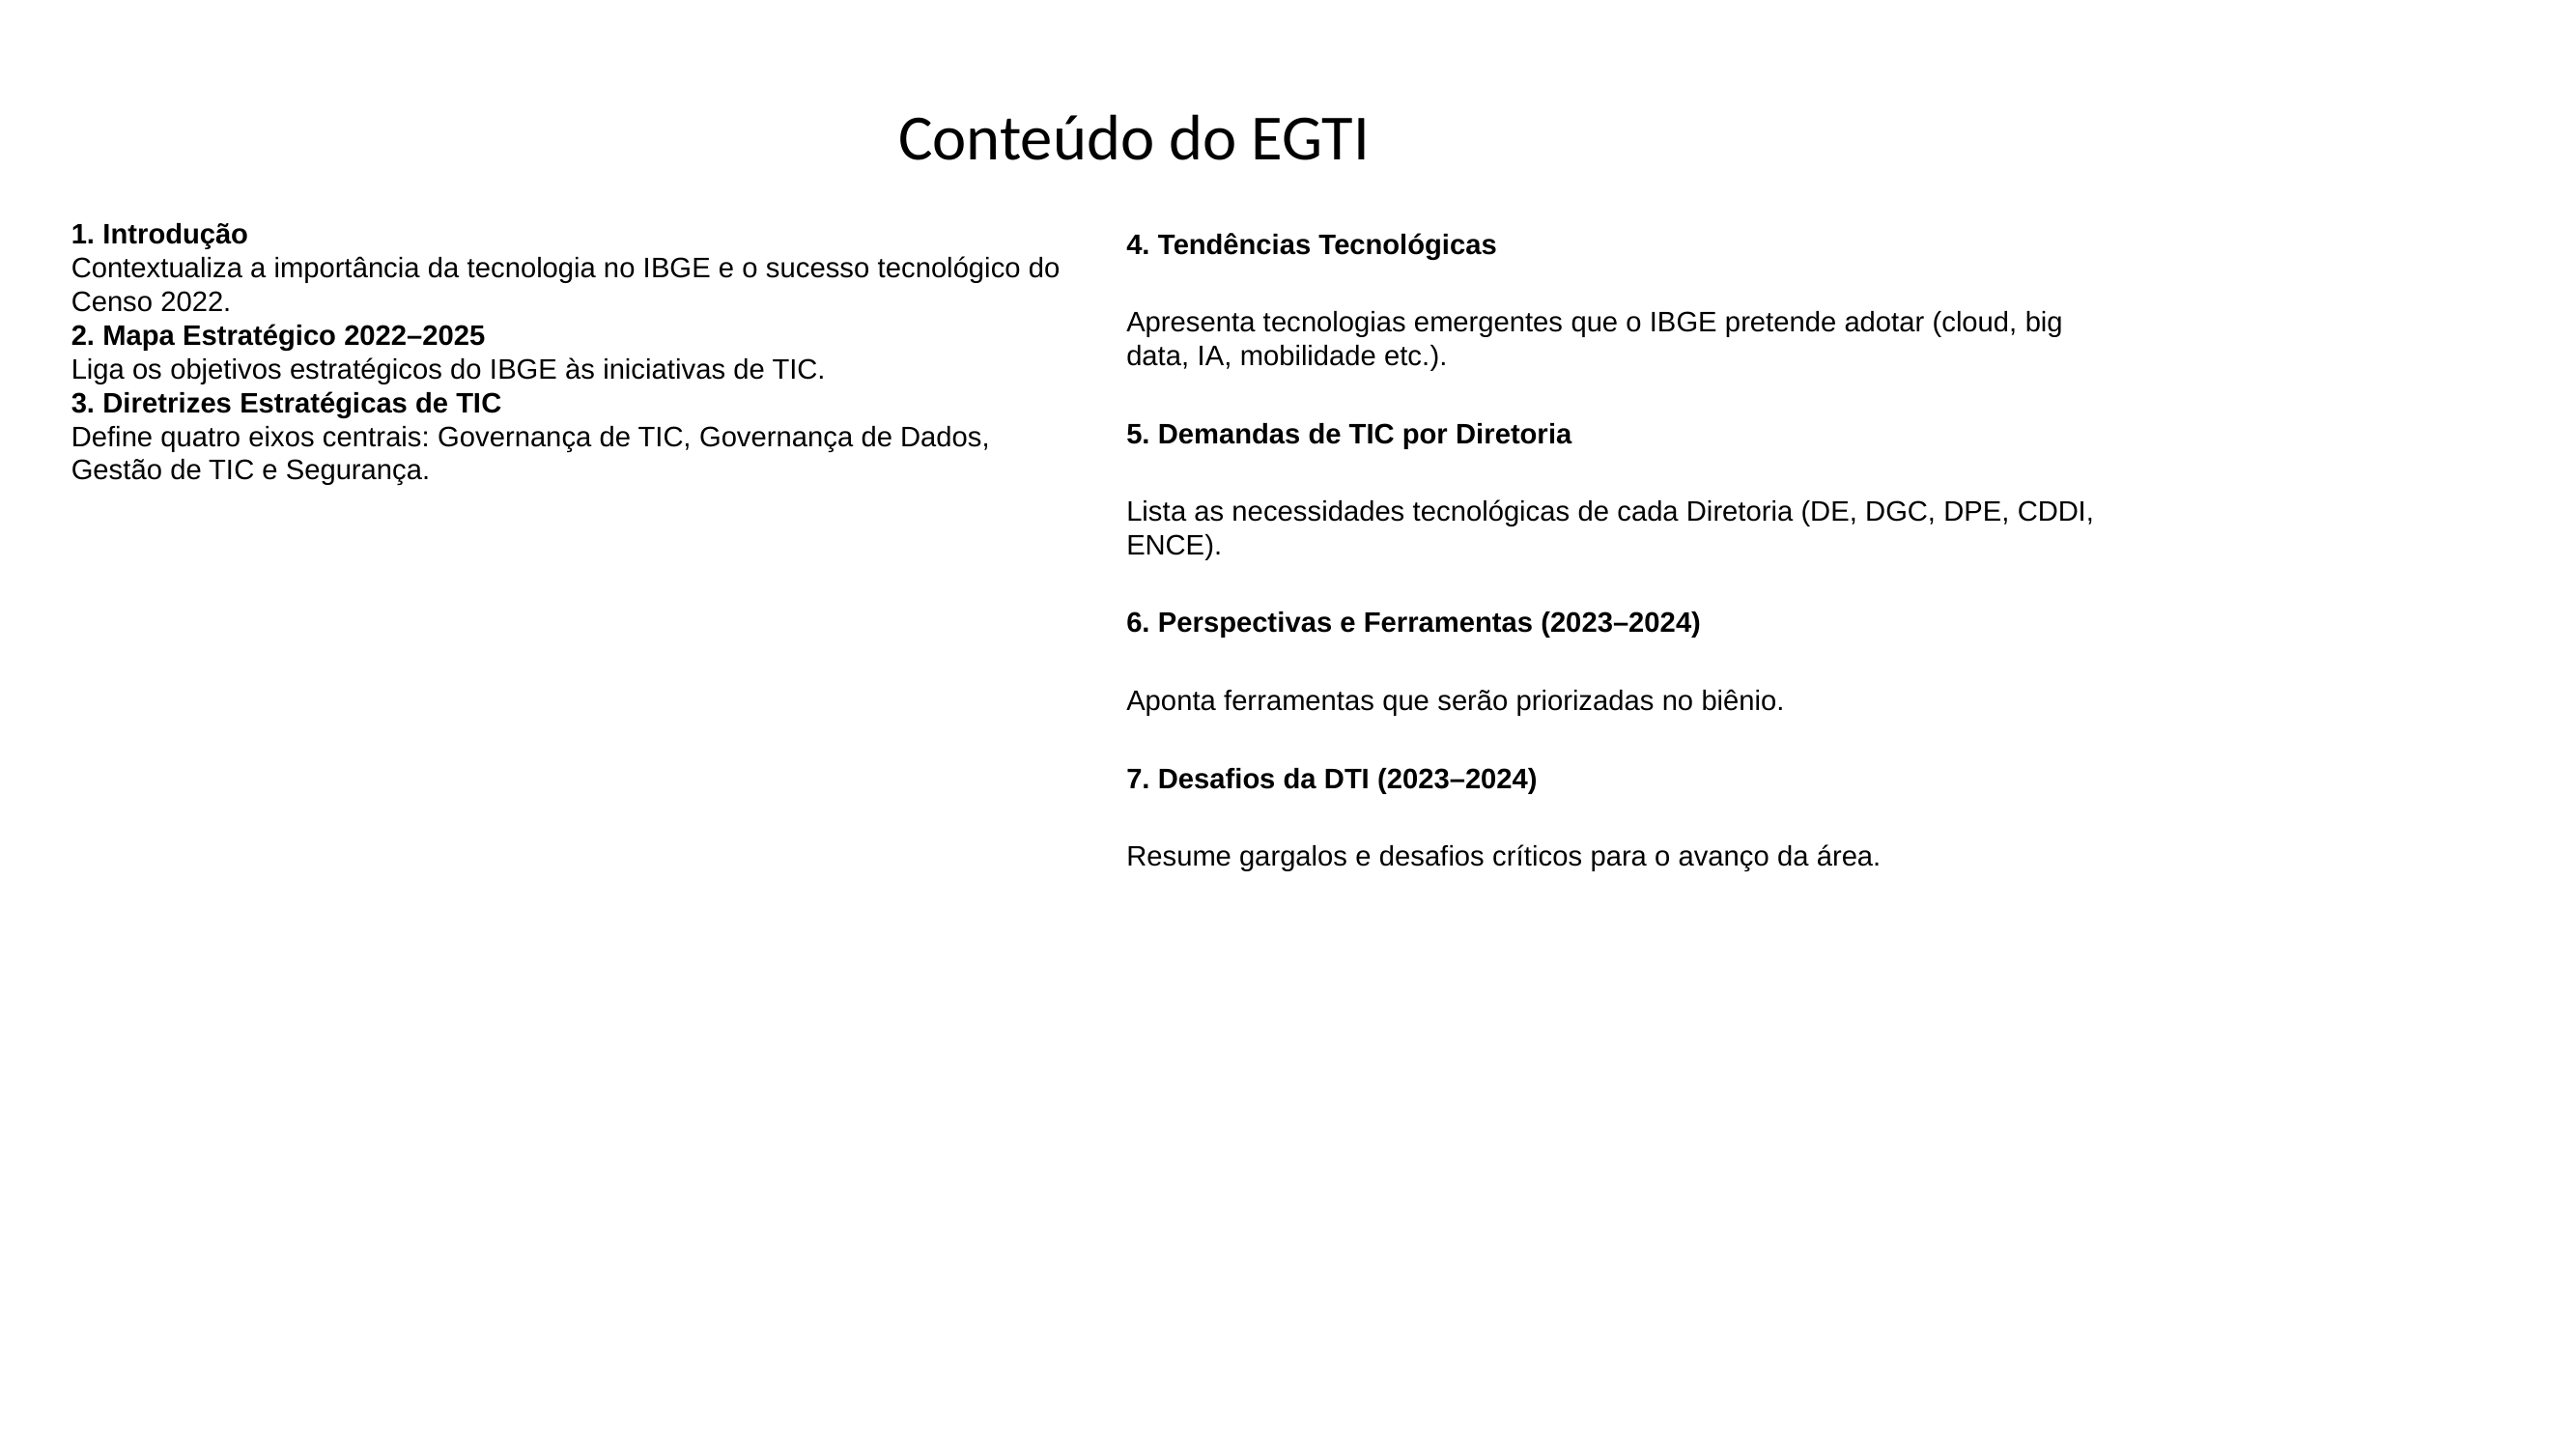

# Conteúdo do EGTI

4. Tendências Tecnológicas
Apresenta tecnologias emergentes que o IBGE pretende adotar (cloud, big data, IA, mobilidade etc.).
5. Demandas de TIC por Diretoria
Lista as necessidades tecnológicas de cada Diretoria (DE, DGC, DPE, CDDI, ENCE).
6. Perspectivas e Ferramentas (2023–2024)
Aponta ferramentas que serão priorizadas no biênio.
7. Desafios da DTI (2023–2024)
Resume gargalos e desafios críticos para o avanço da área.

1. Introdução
Contextualiza a importância da tecnologia no IBGE e o sucesso tecnológico do Censo 2022.
2. Mapa Estratégico 2022–2025
Liga os objetivos estratégicos do IBGE às iniciativas de TIC.
3. Diretrizes Estratégicas de TIC
Define quatro eixos centrais: Governança de TIC, Governança de Dados, Gestão de TIC e Segurança.